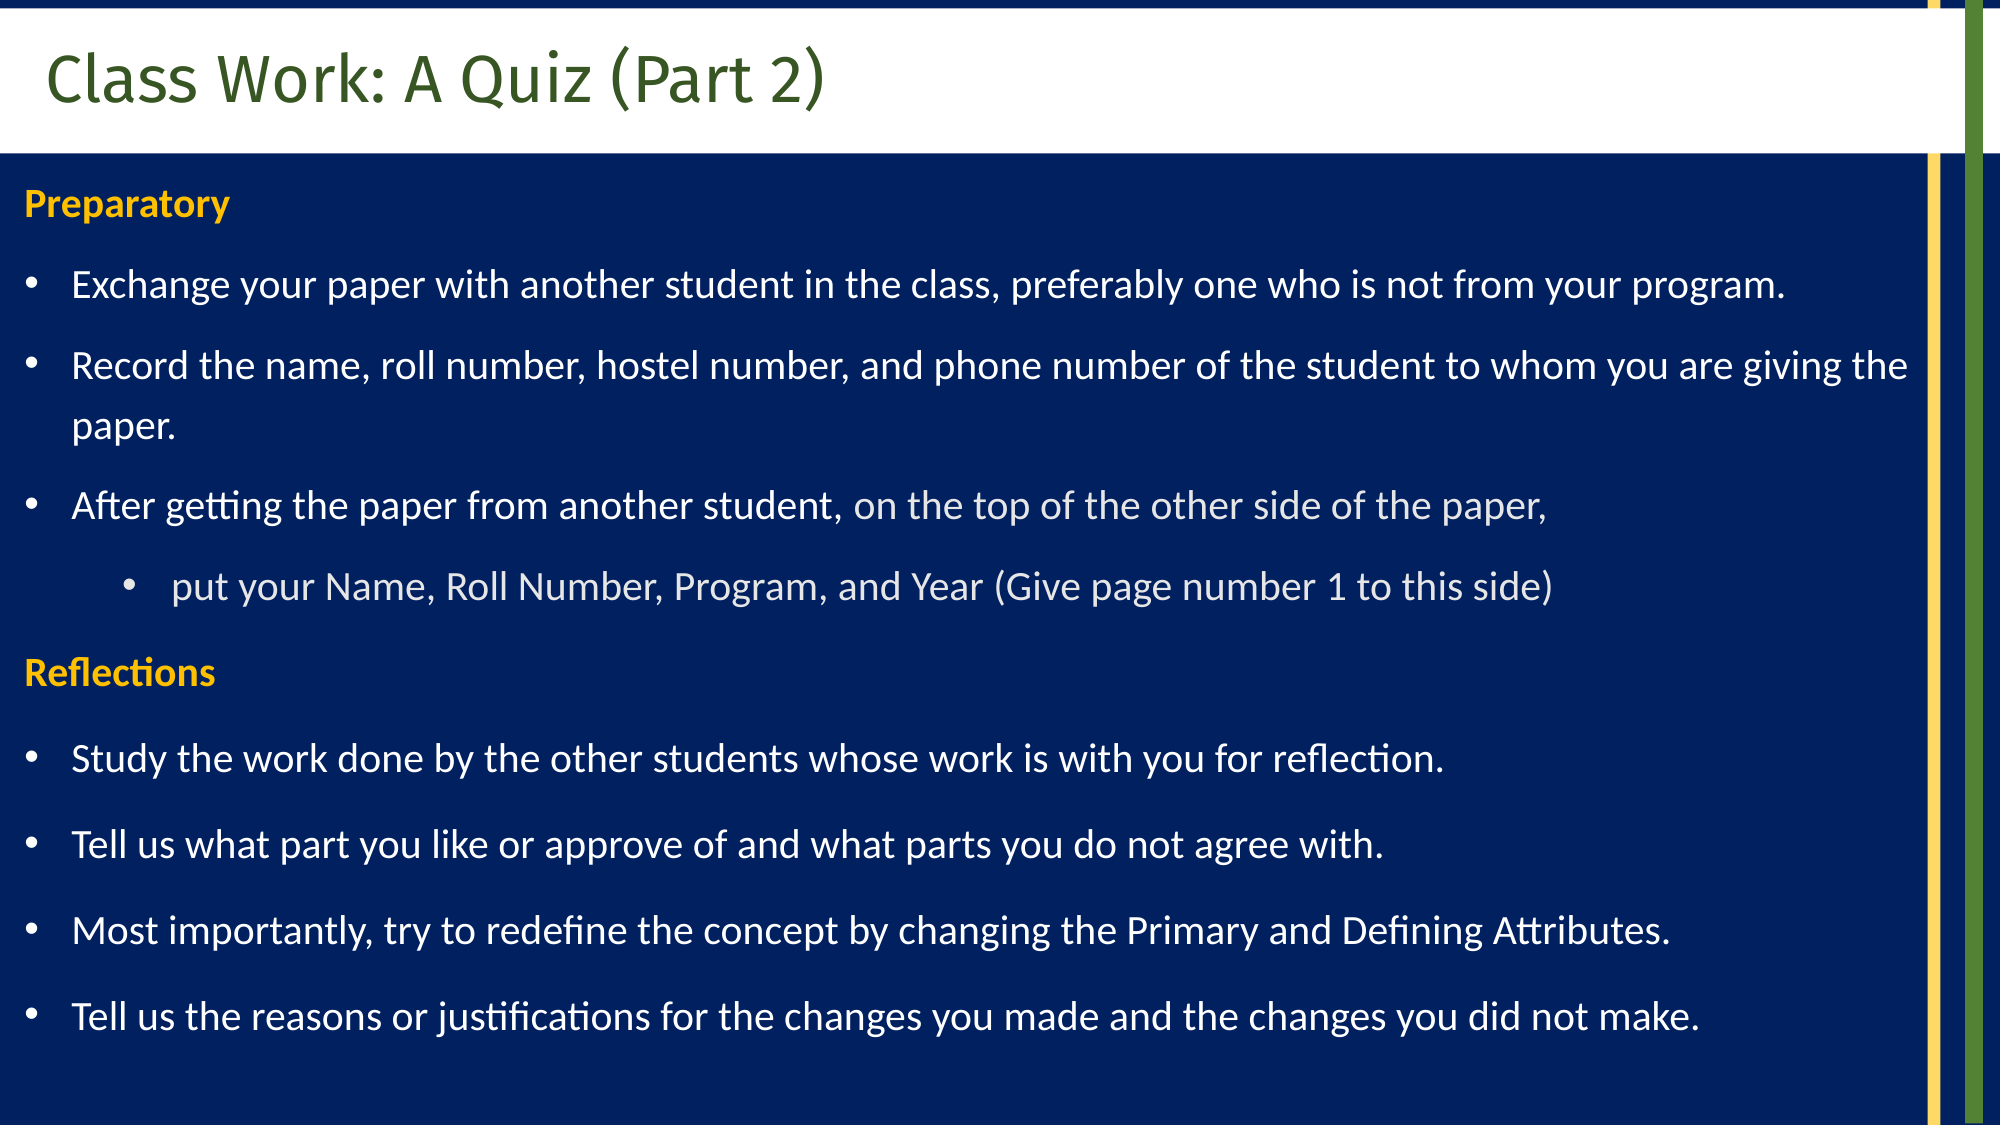

# Class Work: A Quiz (Part 2)
Preparatory
Exchange your paper with another student in the class, preferably one who is not from your program.
Record the name, roll number, hostel number, and phone number of the student to whom you are giving the paper.
After getting the paper from another student, on the top of the other side of the paper,
put your Name, Roll Number, Program, and Year (Give page number 1 to this side)
Reflections
Study the work done by the other students whose work is with you for reflection.
Tell us what part you like or approve of and what parts you do not agree with.
Most importantly, try to redefine the concept by changing the Primary and Defining Attributes.
Tell us the reasons or justifications for the changes you made and the changes you did not make.